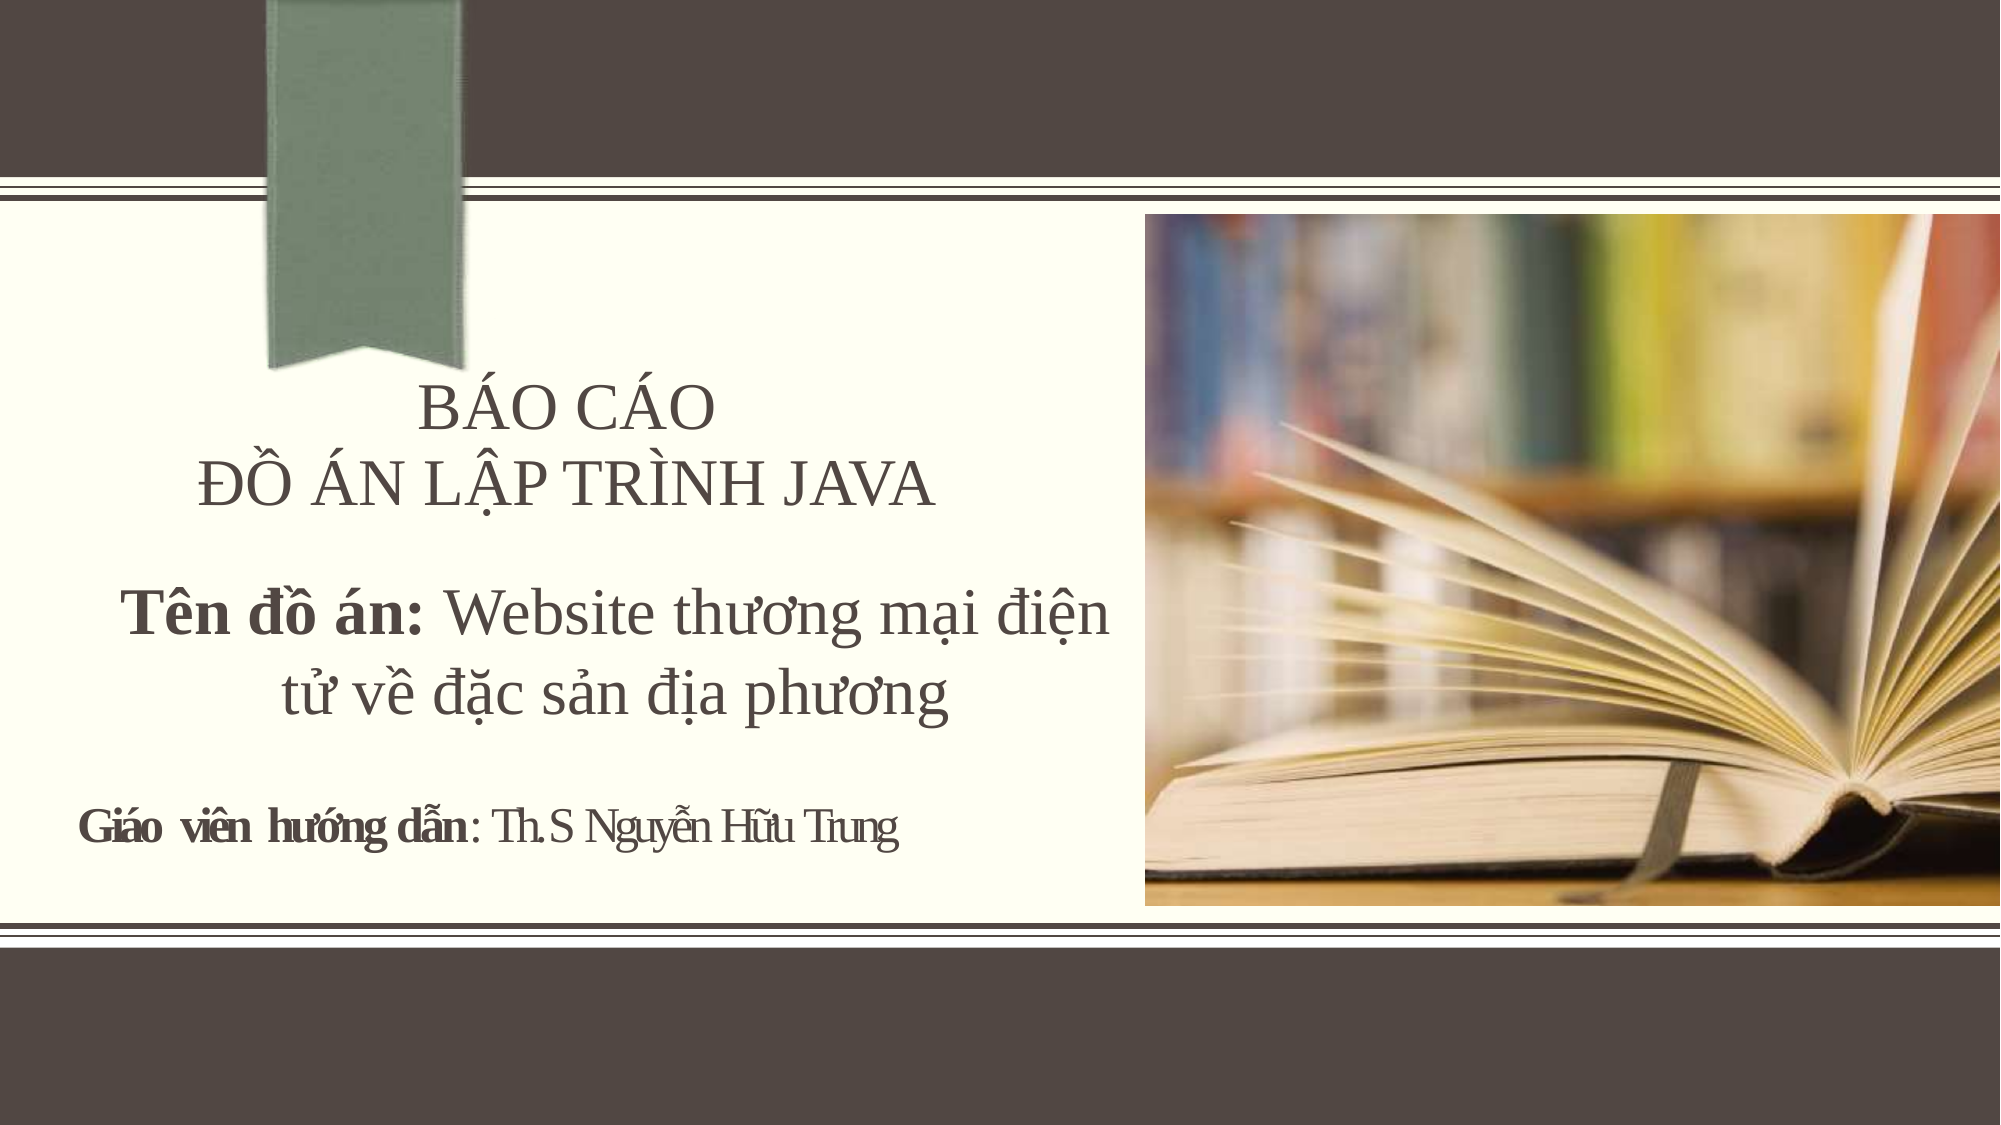

# BÁO CÁO
ĐỒ ÁN LẬP TRÌNH JAVA
Tên đồ án: Website thương mại điện tử về đặc sản địa phương

Giáo  viên  hướng dẫn: Th. S  Nguyễn  Hữu  Trung